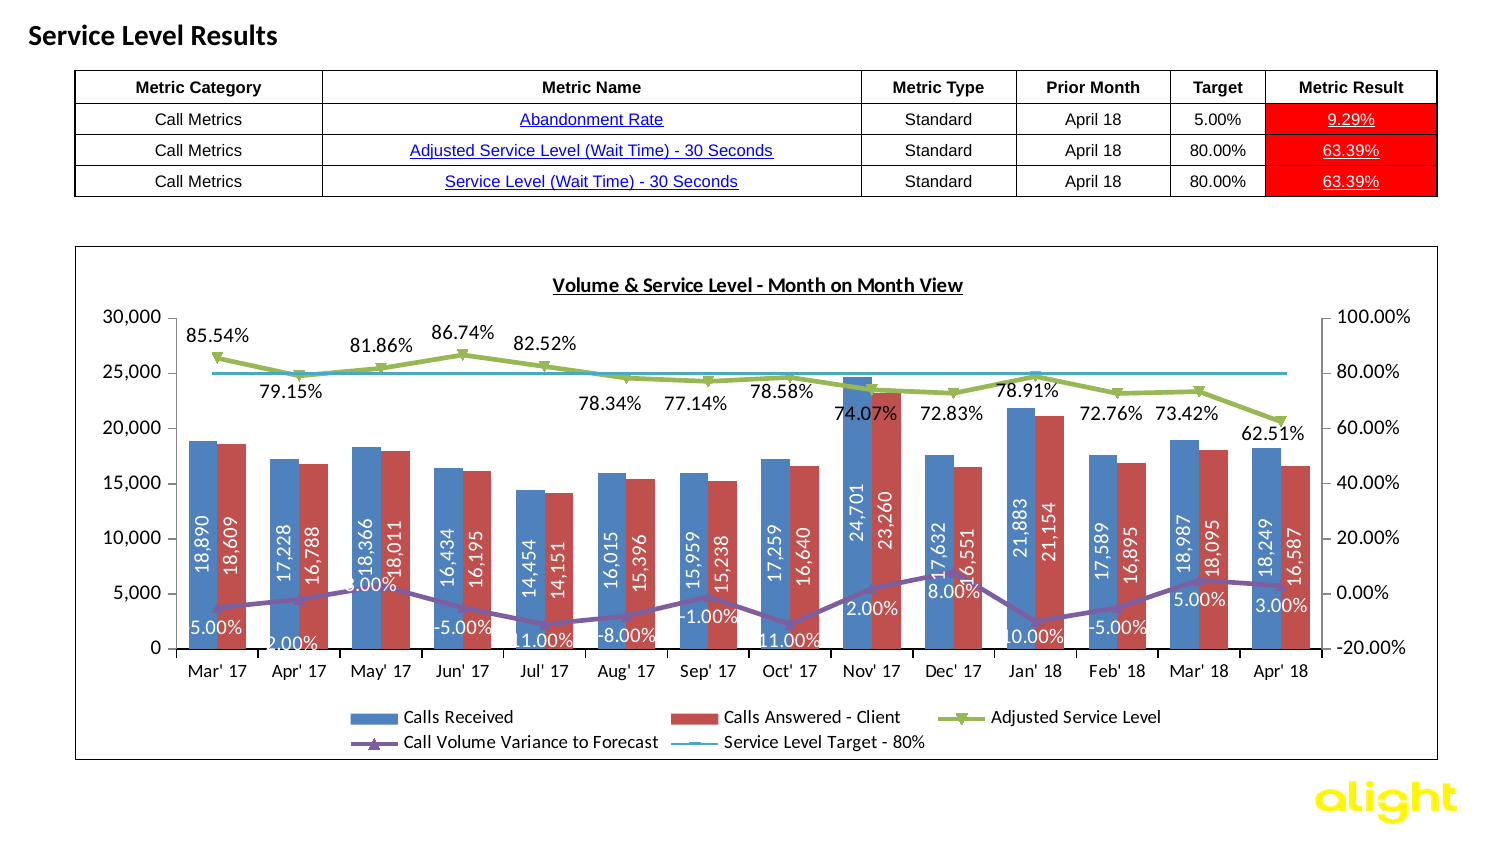

Service Level Results
| Metric Category | Metric Name | Metric Type | Prior Month | Target | Metric Result |
| --- | --- | --- | --- | --- | --- |
| Call Metrics | Abandonment Rate | Standard | April 18 | 5.00% | 9.29% |
| Call Metrics | Adjusted Service Level (Wait Time) - 30 Seconds | Standard | April 18 | 80.00% | 63.39% |
| Call Metrics | Service Level (Wait Time) - 30 Seconds | Standard | April 18 | 80.00% | 63.39% |

### Chart: Volume & Service Level - Month on Month View

| Category | Calls Received | Calls Answered - Client | Adjusted Service Level | Call Volume Variance to Forecast | Service Level Target - 80% |
|---|---|---|---|---|---|
| Mar' 17 | 18890.0 | 18609.0 | 0.855446289429 | -0.05 | 0.8 |
| Apr' 17 | 17228.0 | 16788.0 | 0.791517750774 | -0.02 | 0.8 |
| May' 17 | 18366.0 | 18011.0 | 0.818610848925 | 0.03 | 0.8 |
| Jun' 17 | 16434.0 | 16195.0 | 0.867366471133 | -0.05 | 0.8 |
| Jul' 17 | 14454.0 | 14151.0 | 0.825242032365 | -0.11 | 0.8 |
| Aug' 17 | 16015.0 | 15396.0 | 0.783351622511 | -0.08 | 0.8 |
| Sep' 17 | 15959.0 | 15238.0 | 0.77139874739 | -0.01 | 0.8 |
| Oct' 17 | 17259.0 | 16640.0 | 0.785846683437 | -0.11 | 0.8 |
| Nov' 17 | 24701.0 | 23260.0 | 0.740670679277 | 0.02 | 0.8 |
| Dec' 17 | 17632.0 | 16551.0 | 0.728294362878 | 0.08 | 0.8 |
| Jan' 18 | 21883.0 | 21154.0 | 0.789084487611 | -0.1 | 0.8 |
| Feb' 18 | 17589.0 | 16895.0 | 0.727597219613 | -0.05 | 0.8 |
| Mar' 18 | 18987.0 | 18095.0 | 0.734248109773 | 0.05 | 0.8 |
| Apr' 18 | 18249.0 | 16587.0 | 0.625067824199 | 0.03 | 0.8 |